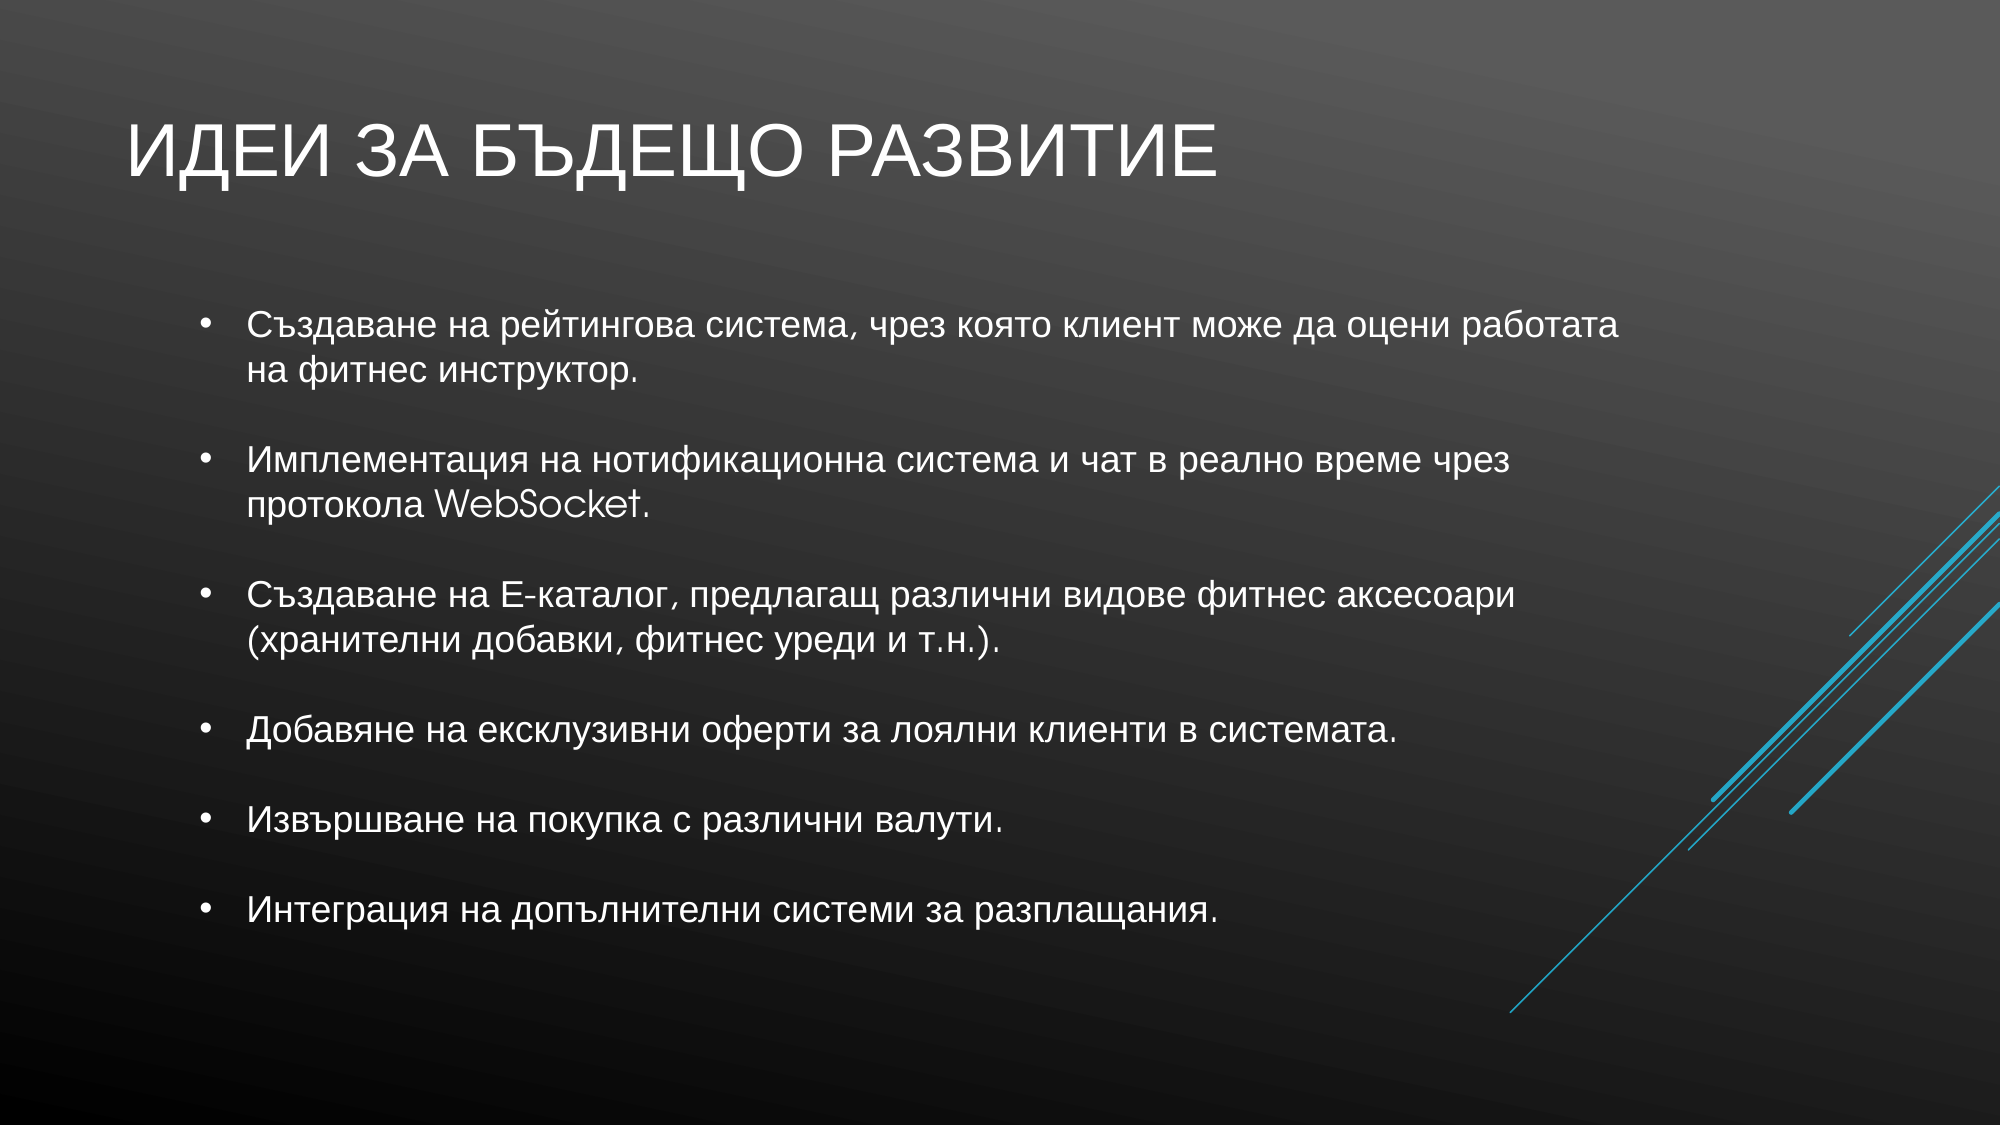

# Идеи за бъдещо развитие
Създаване на рейтингова система, чрез която клиент може да оцени работата на фитнес инструктор.

Имплементация на нотификационна система и чат в реално време чрез протокола WebSocket.

Създаване на Е-каталог, предлагащ различни видове фитнес аксесоари (хранителни добавки, фитнес уреди и т.н.).

Добавяне на ексклузивни оферти за лоялни клиенти в системата.

Извършване на покупка с различни валути.

Интеграция на допълнителни системи за разплащания.